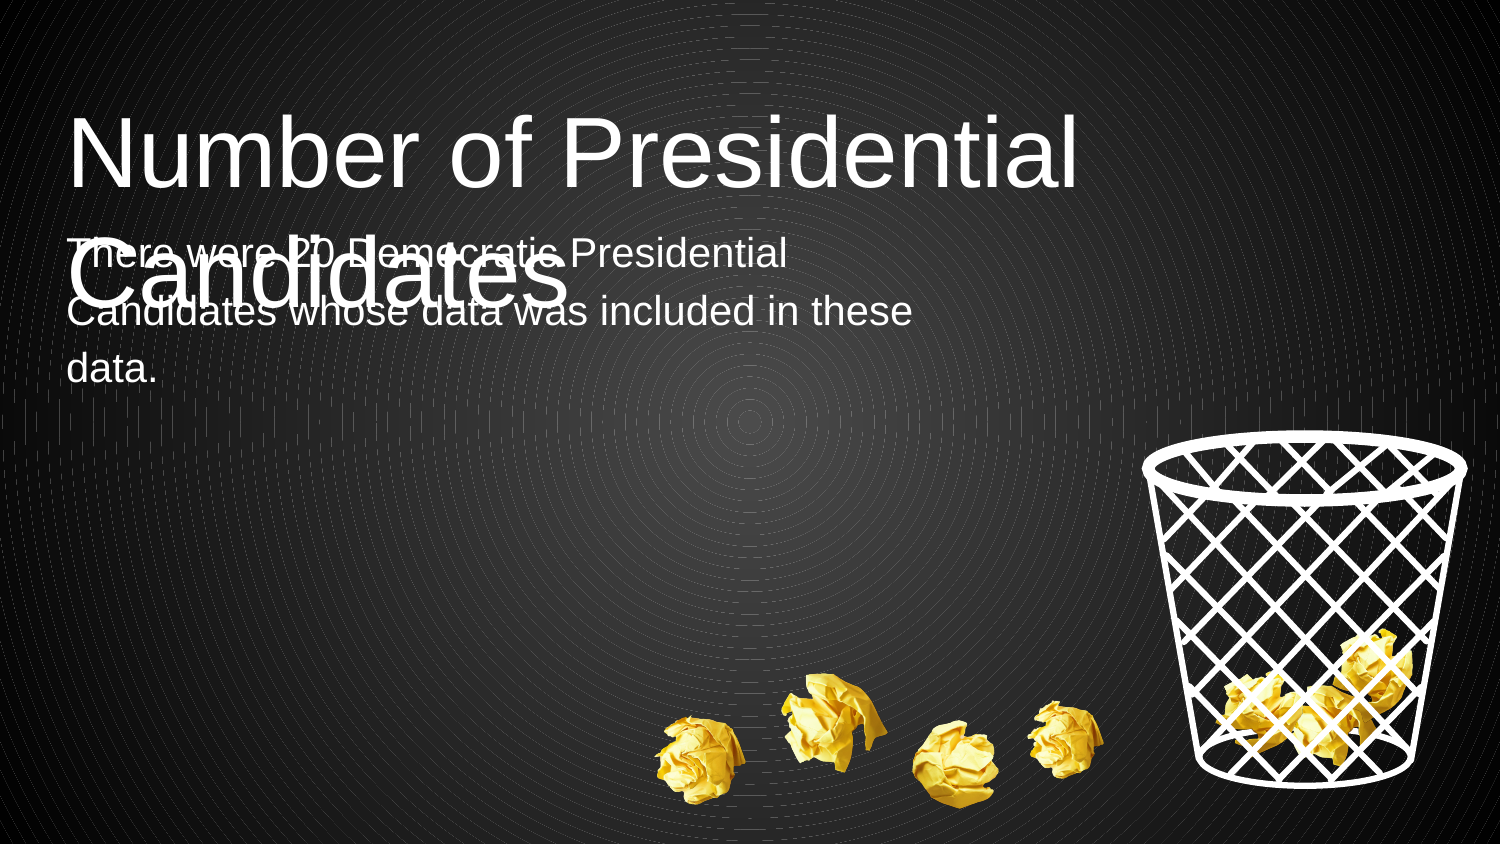

# Number of Presidential Candidates
There were 20 Democratic Presidential Candidates whose data was included in these data.